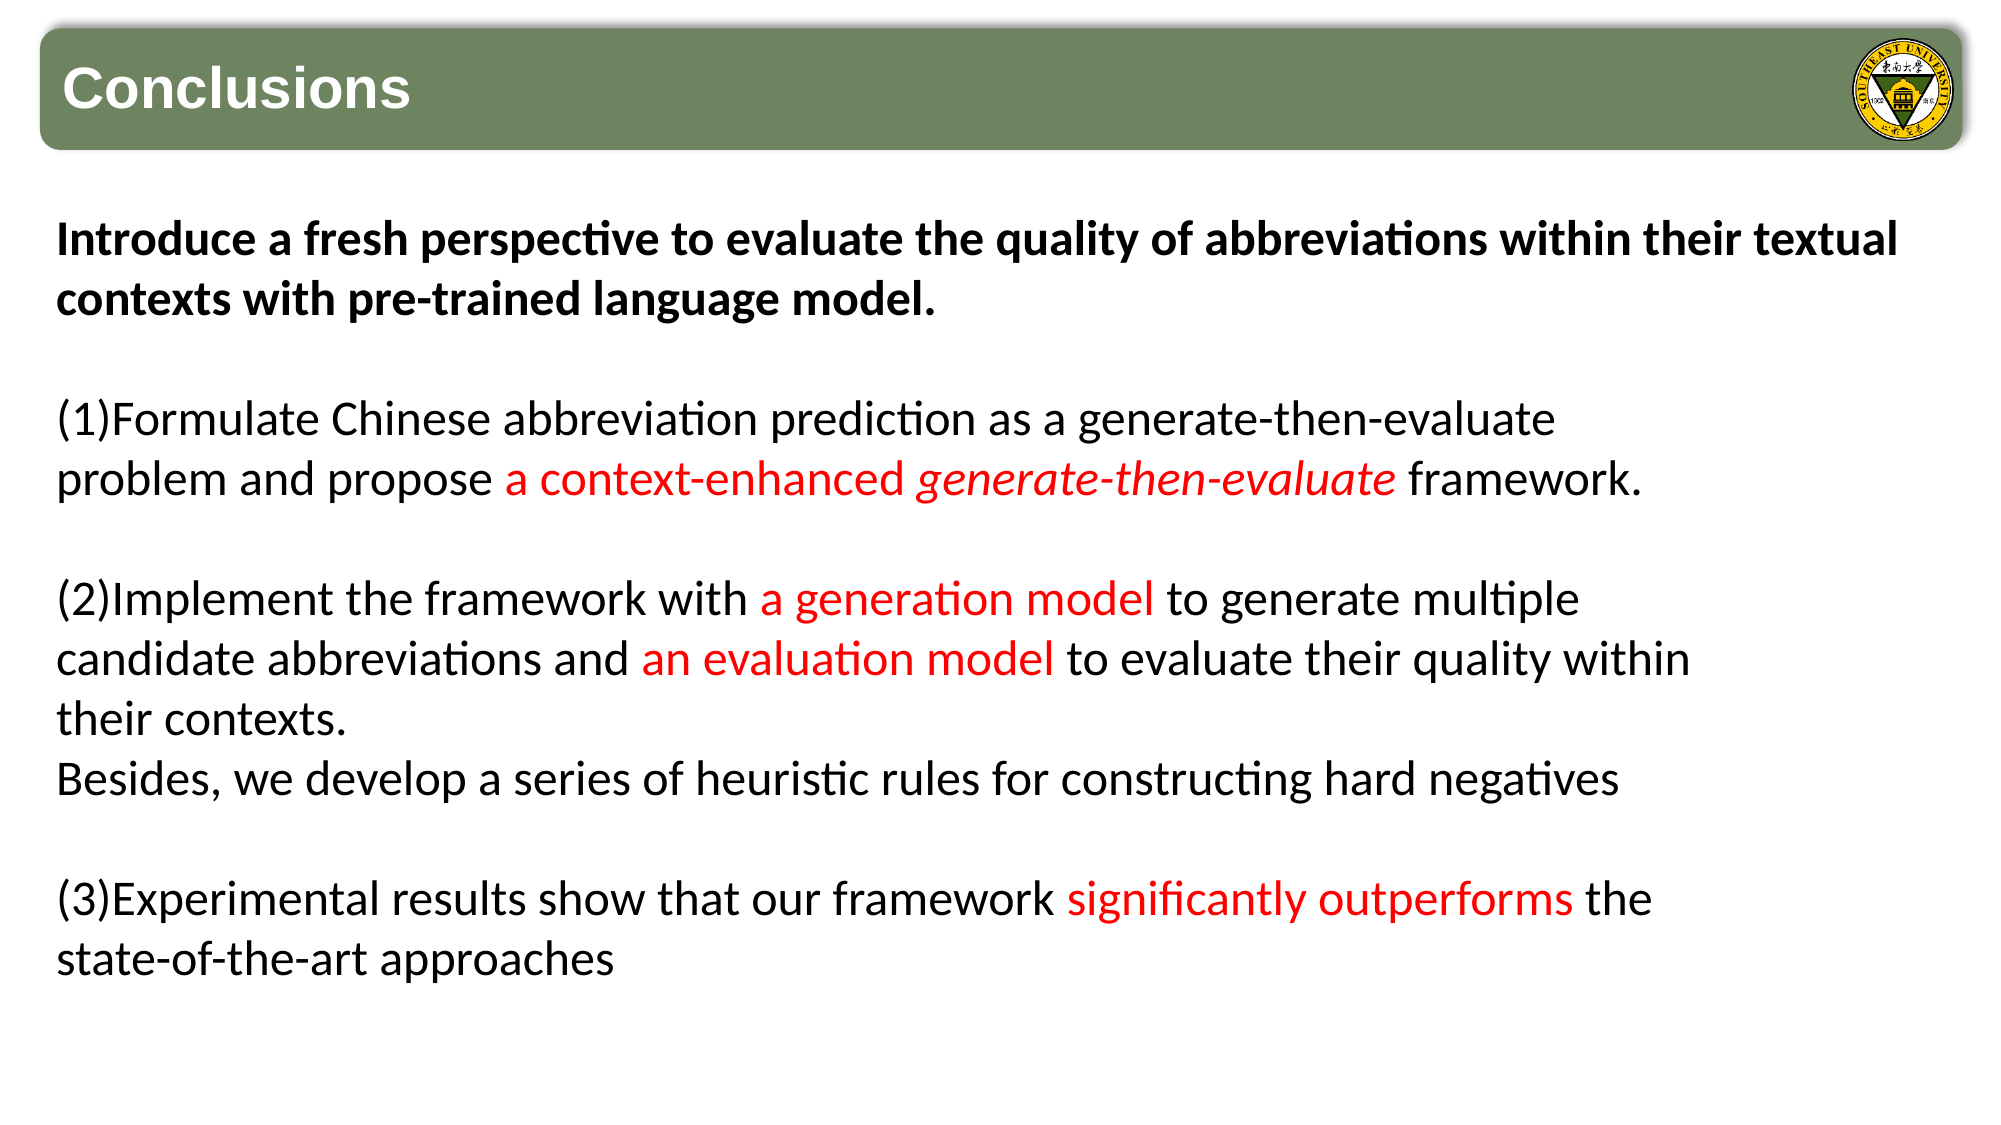

Conclusions
Introduce a fresh perspective to evaluate the quality of abbreviations within their textual contexts with pre-trained language model.

(1)Formulate Chinese abbreviation prediction as a generate-then-evaluate
problem and propose a context-enhanced generate-then-evaluate framework.

(2)Implement the framework with a generation model to generate multiple
candidate abbreviations and an evaluation model to evaluate their quality within
their contexts.
Besides, we develop a series of heuristic rules for constructing hard negatives

(3)Experimental results show that our framework significantly outperforms the
state-of-the-art approaches